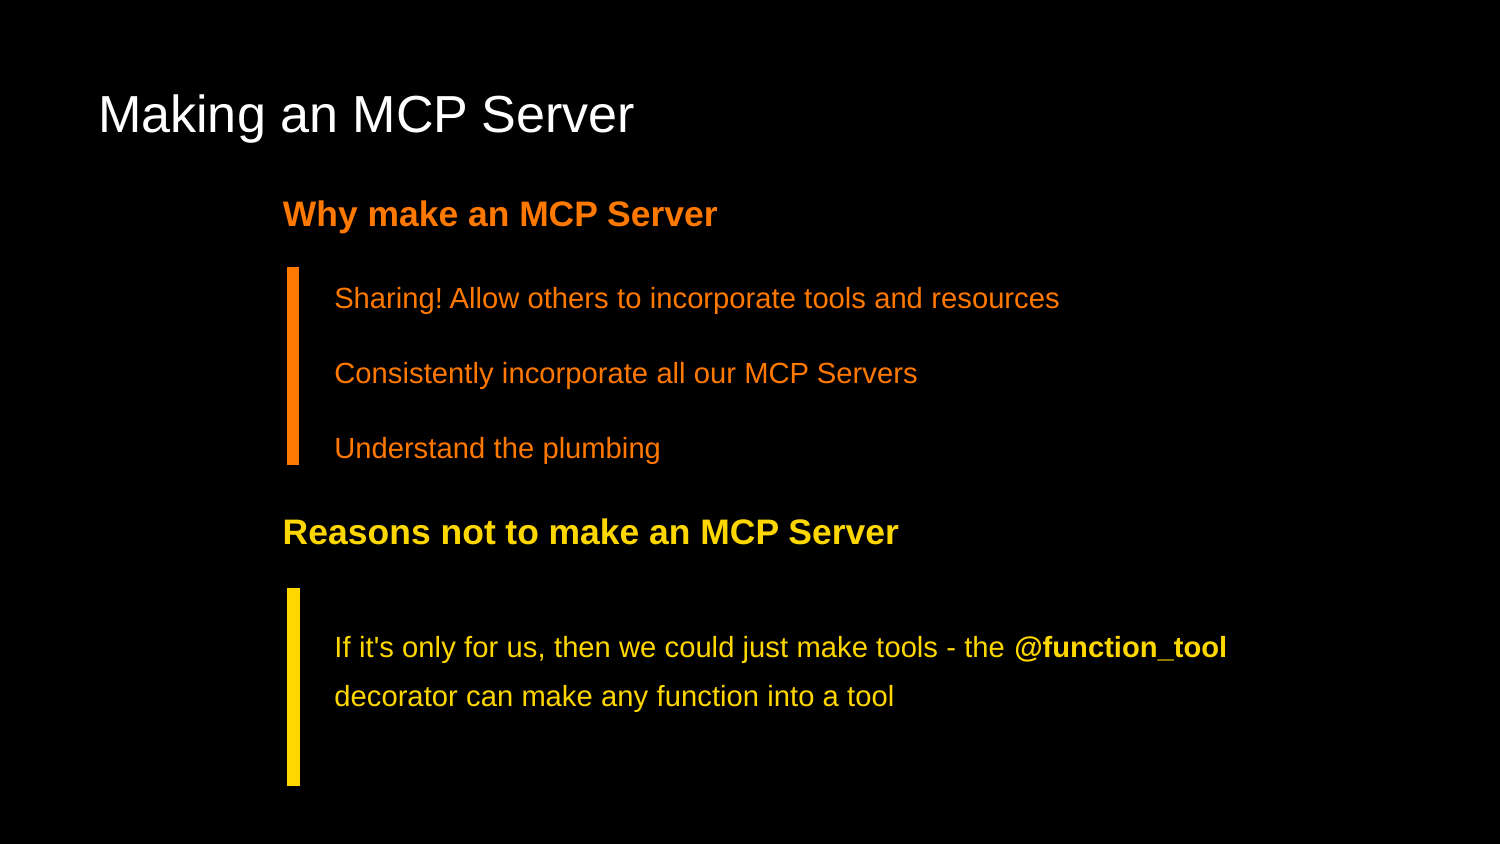

Making an MCP Server
Why make an MCP Server
Sharing! Allow others to incorporate tools and resources
Consistently incorporate all our MCP Servers
Understand the plumbing
Reasons not to make an MCP Server
If it's only for us, then we could just make tools - the @function_tool decorator can make any function into a tool